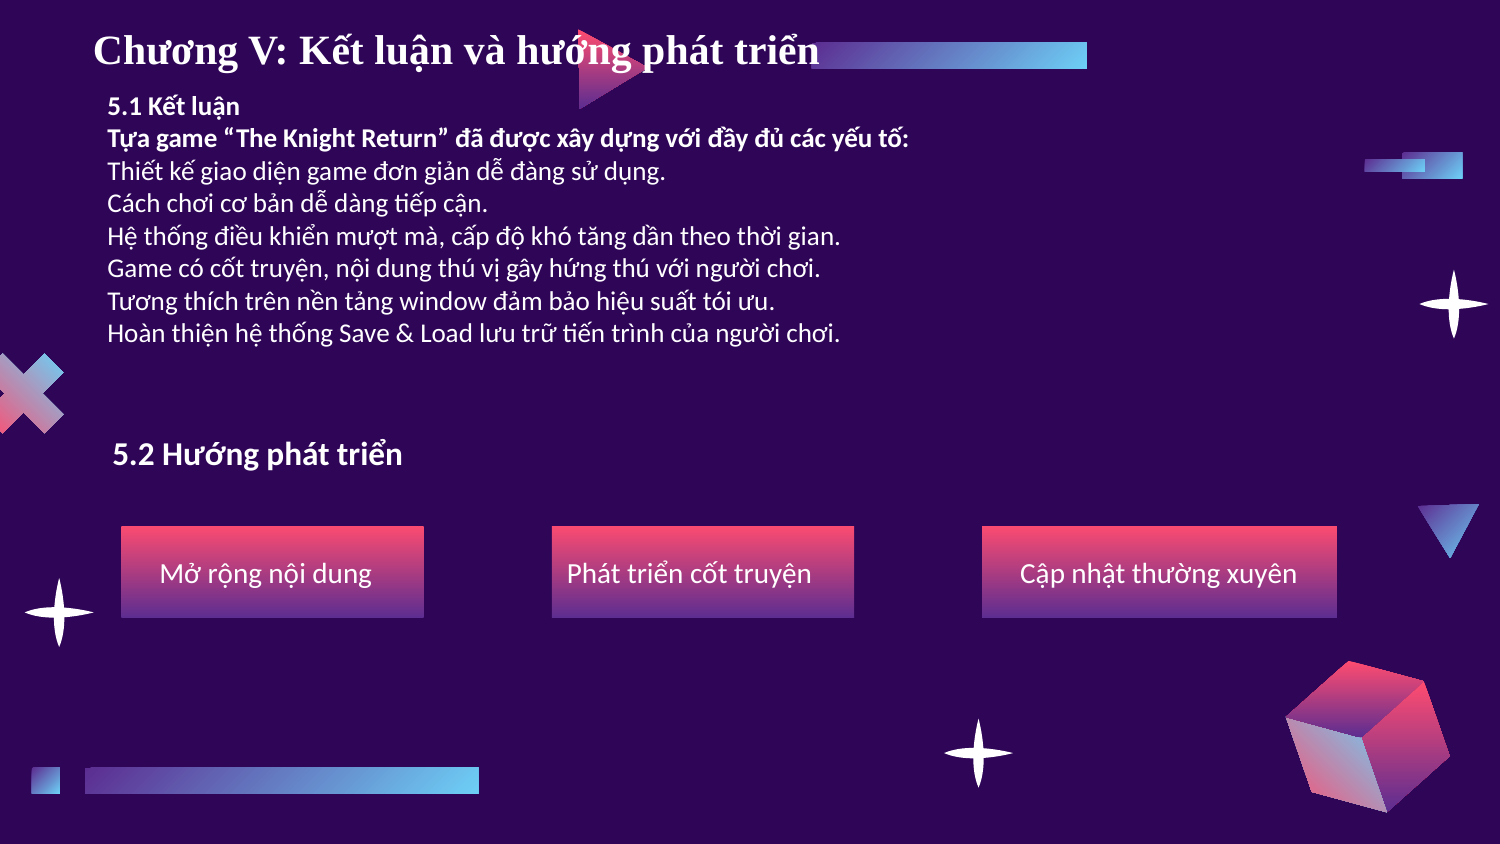

Chương V: Kết luận và hướng phát triển
5.1 Kết luận
Tựa game “The Knight Return” đã được xây dựng với đầy đủ các yếu tố:
Thiết kế giao diện game đơn giản dễ đàng sử dụng.
Cách chơi cơ bản dễ dàng tiếp cận.
Hệ thống điều khiển mượt mà, cấp độ khó tăng dần theo thời gian.
Game có cốt truyện, nội dung thú vị gây hứng thú với người chơi.
Tương thích trên nền tảng window đảm bảo hiệu suất tói ưu.
Hoàn thiện hệ thống Save & Load lưu trữ tiến trình của người chơi.
5.2 Hướng phát triển
Mở rộng nội dung
Phát triển cốt truyện
Cập nhật thường xuyên